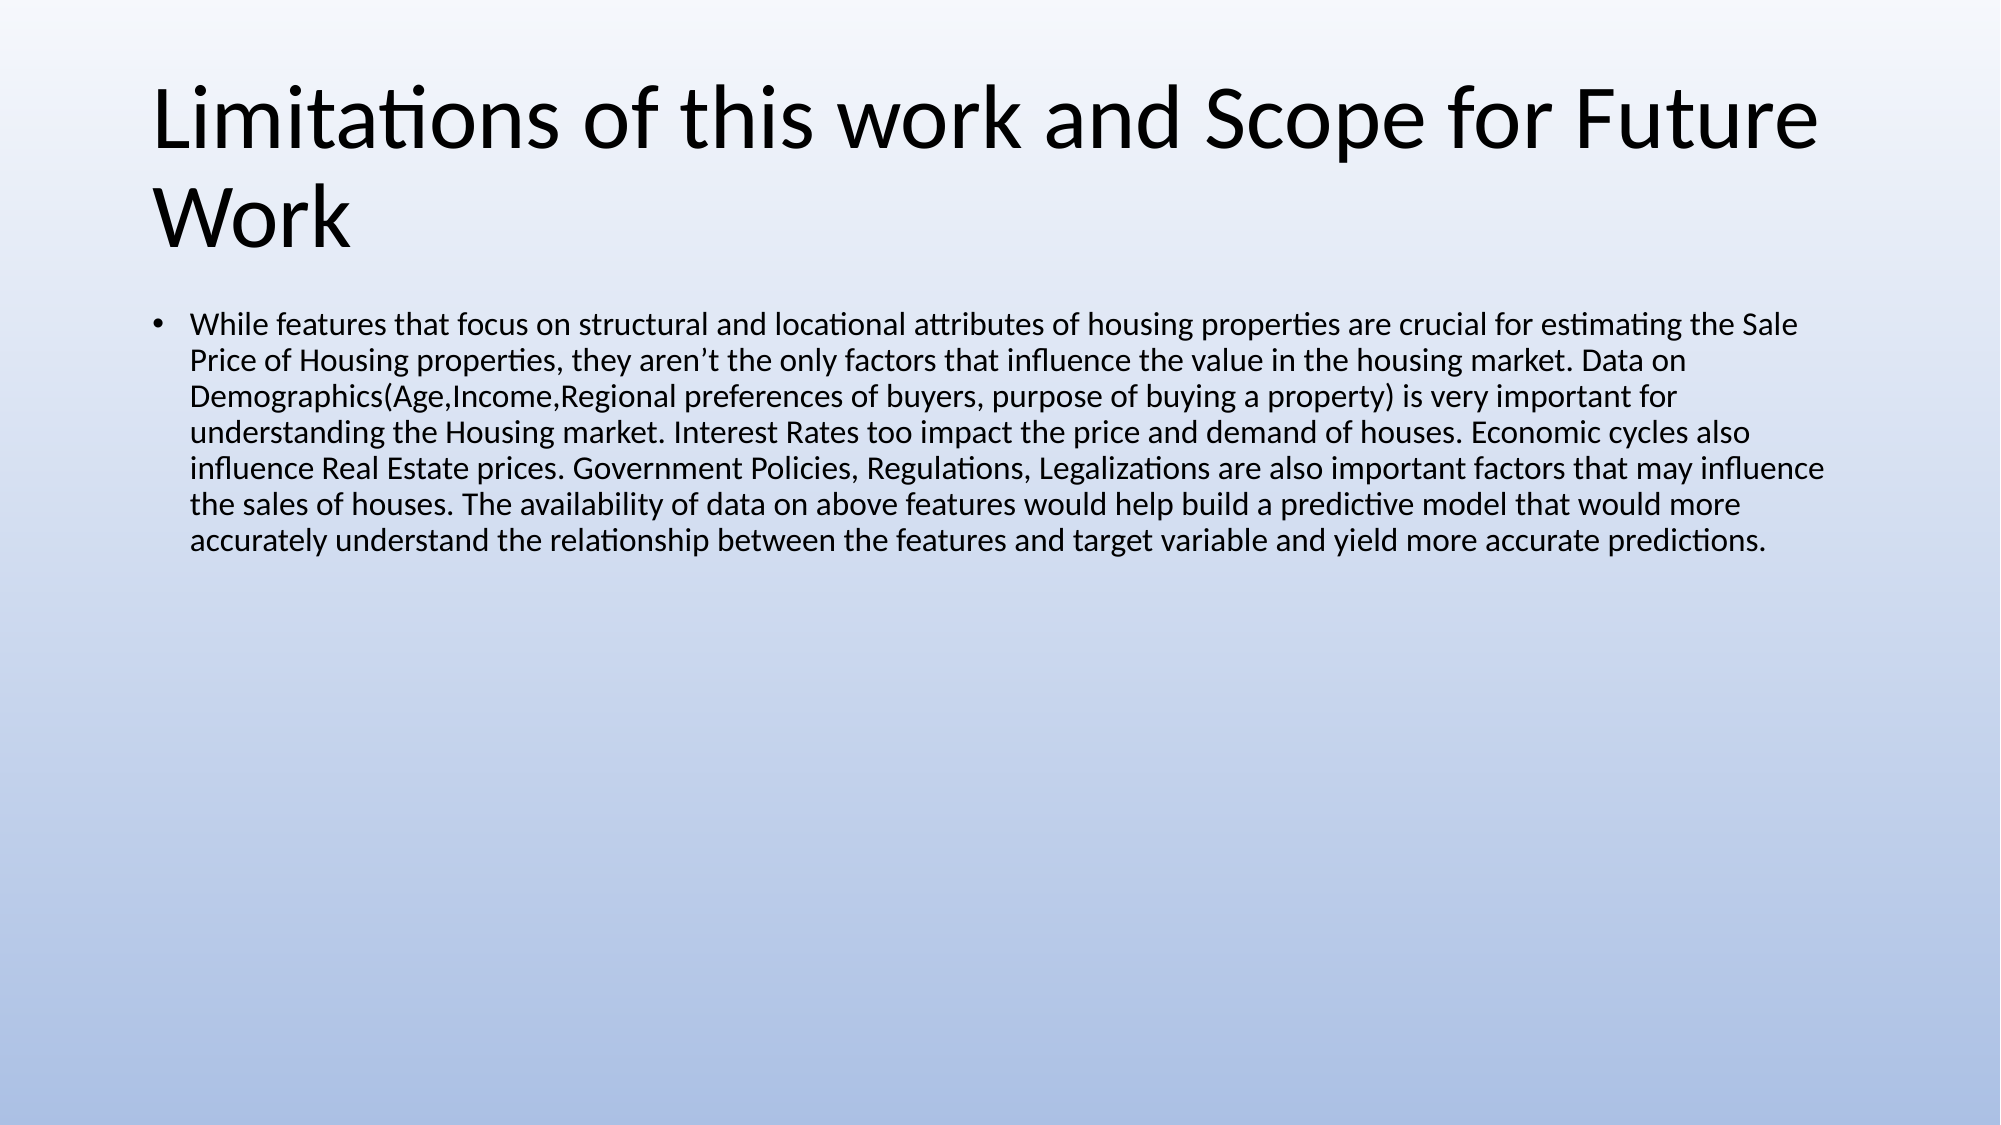

# Limitations of this work and Scope for Future Work
While features that focus on structural and locational attributes of housing properties are crucial for estimating the Sale Price of Housing properties, they aren’t the only factors that influence the value in the housing market. Data on Demographics(Age,Income,Regional preferences of buyers, purpose of buying a property) is very important for understanding the Housing market. Interest Rates too impact the price and demand of houses. Economic cycles also influence Real Estate prices. Government Policies, Regulations, Legalizations are also important factors that may influence the sales of houses. The availability of data on above features would help build a predictive model that would more accurately understand the relationship between the features and target variable and yield more accurate predictions.